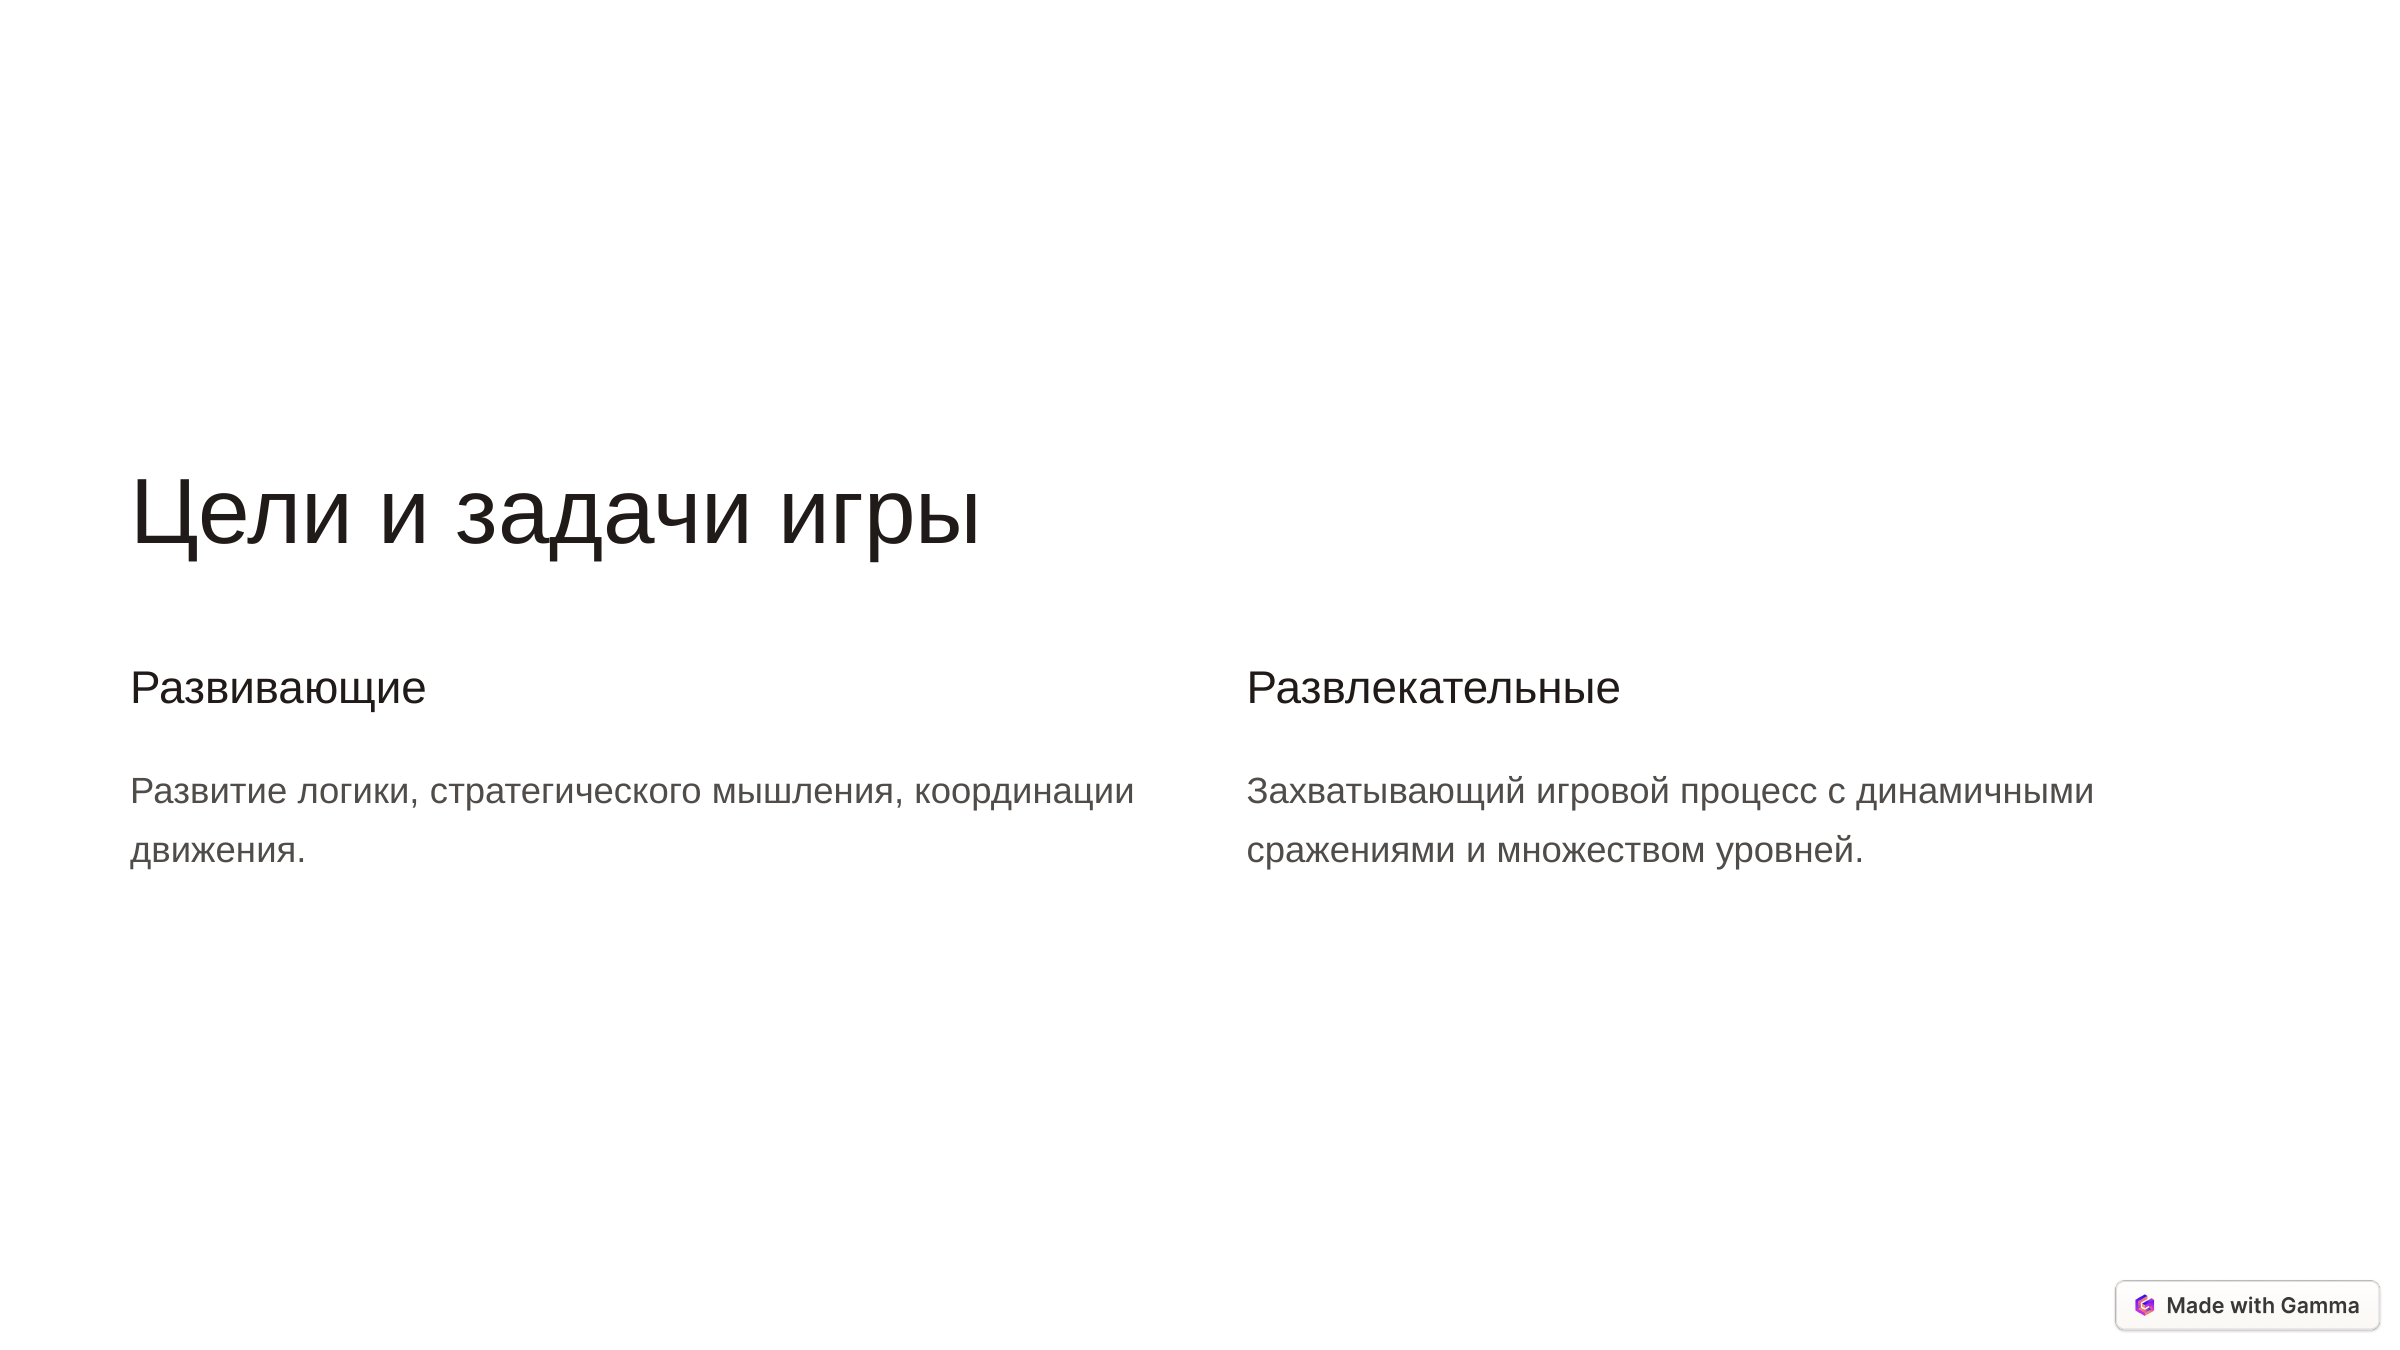

Цели и задачи игры
Развивающие
Развлекательные
Развитие логики, стратегического мышления, координации движения.
Захватывающий игровой процесс с динамичными сражениями и множеством уровней.